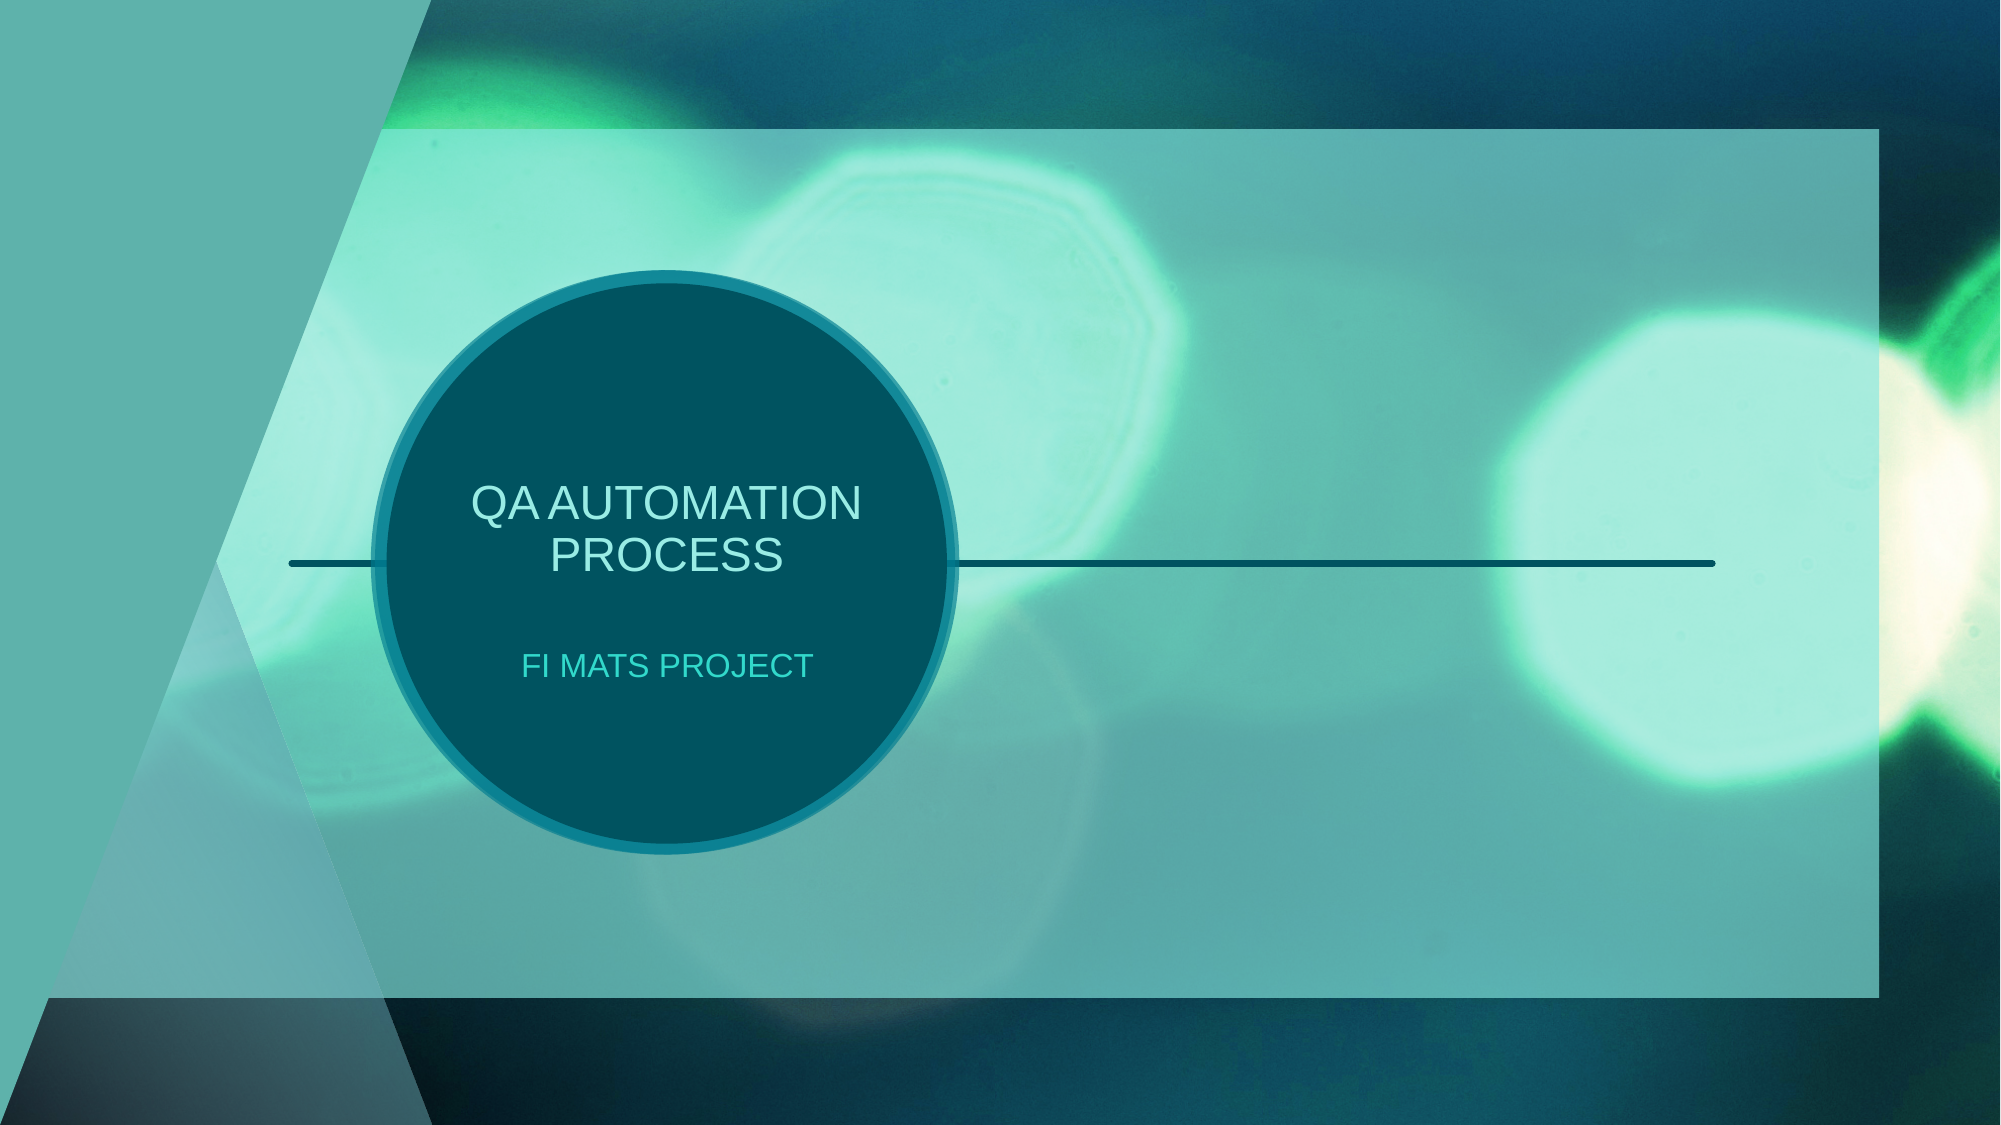

# QA AUTOMATION PROCESS
FI MATS PROJECT